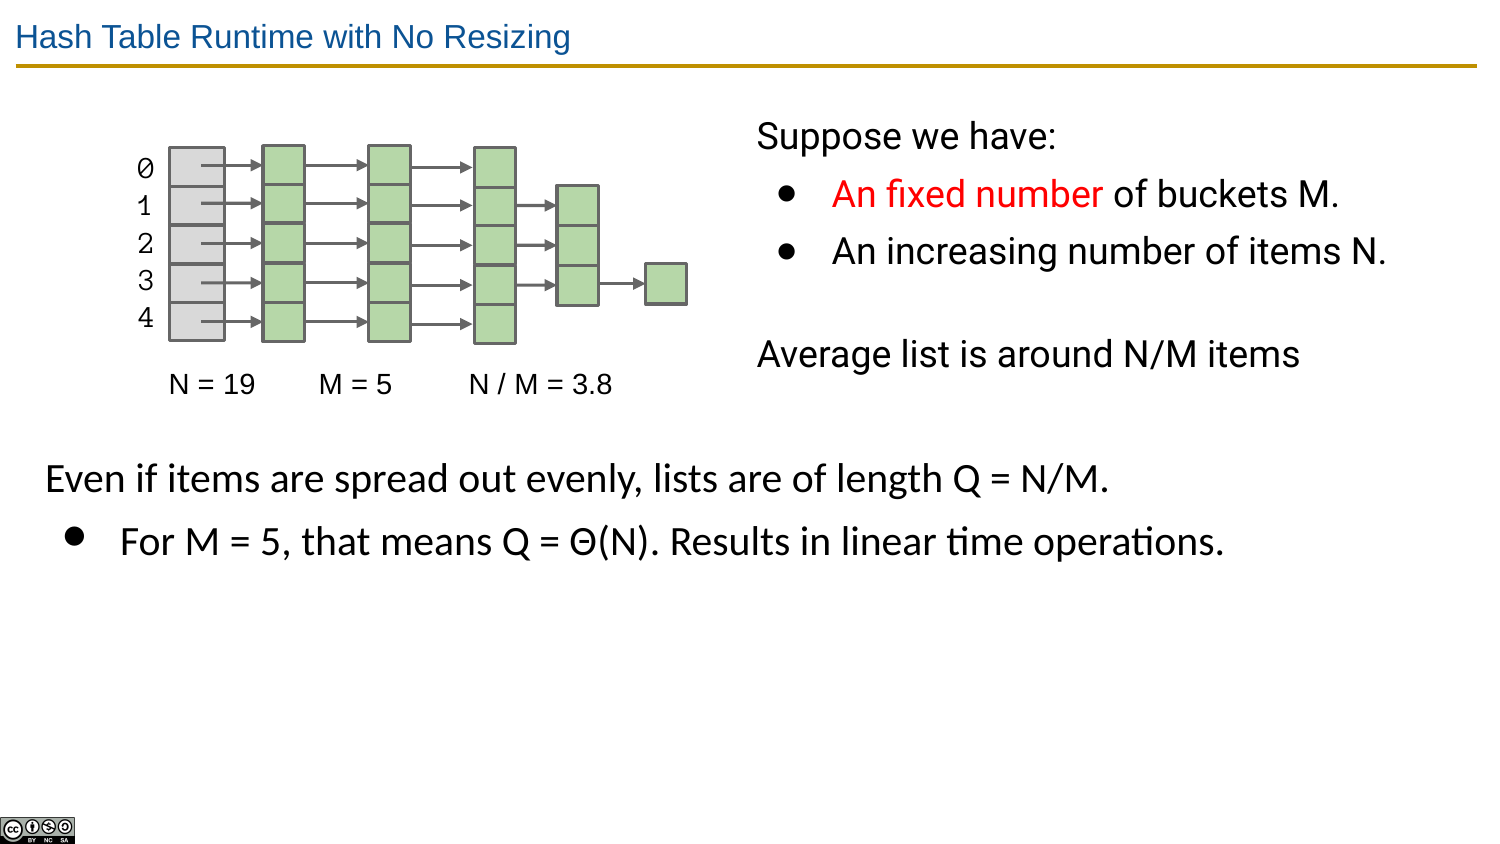

# Hash Table Runtime with No Resizing
Suppose we have:
An fixed number of buckets M.
An increasing number of items N.
Average list is around N/M items
0
1
2
3
4

N = 19  	M = 5 	N / M = 3.8
Even if items are spread out evenly, lists are of length Q = N/M.
For M = 5, that means Q = Θ(N). Results in linear time operations.